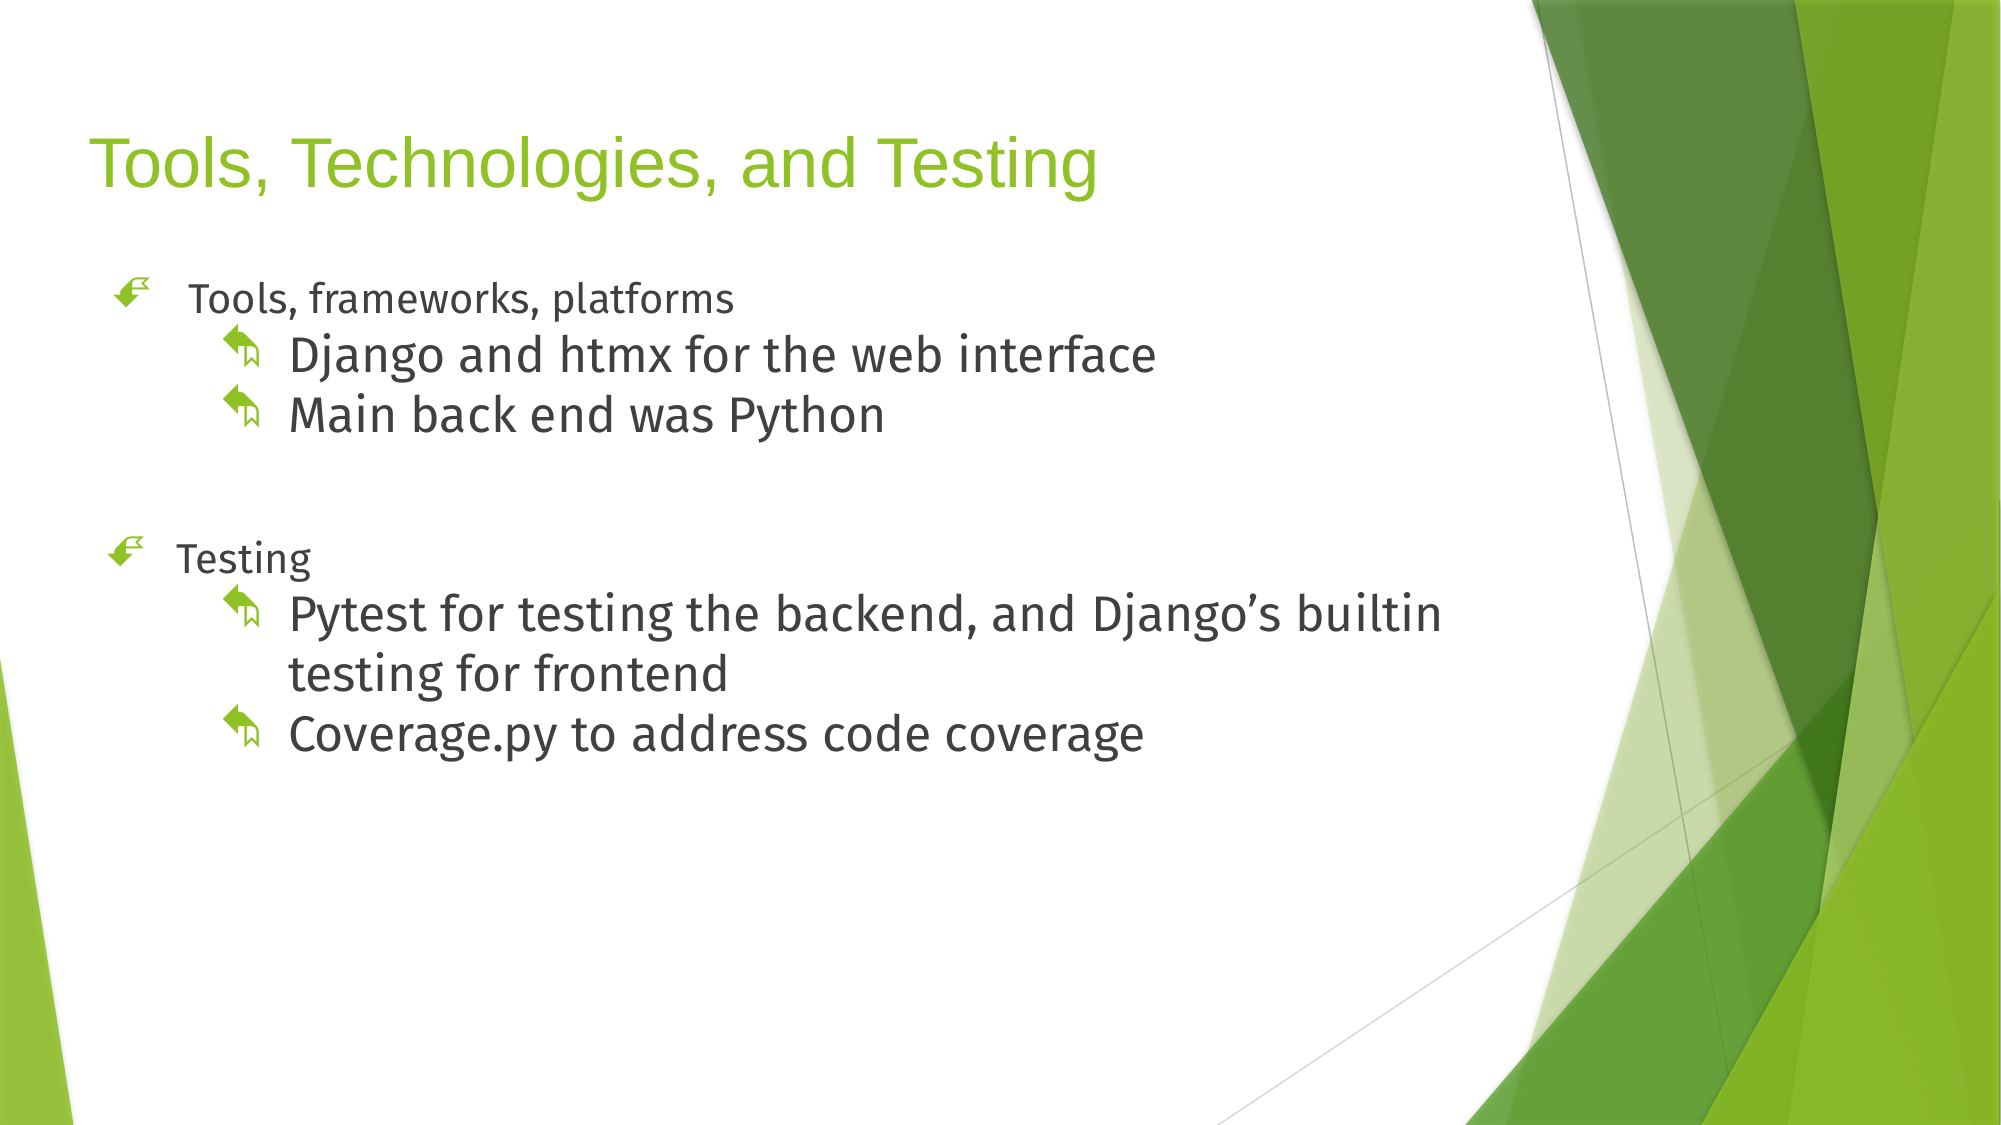

# Tools, Technologies, and Testing
Tools, frameworks, platforms
Django and htmx for the web interface
Main back end was Python

Testing
Pytest for testing the backend, and Django’s builtin testing for frontend
Coverage.py to address code coverage